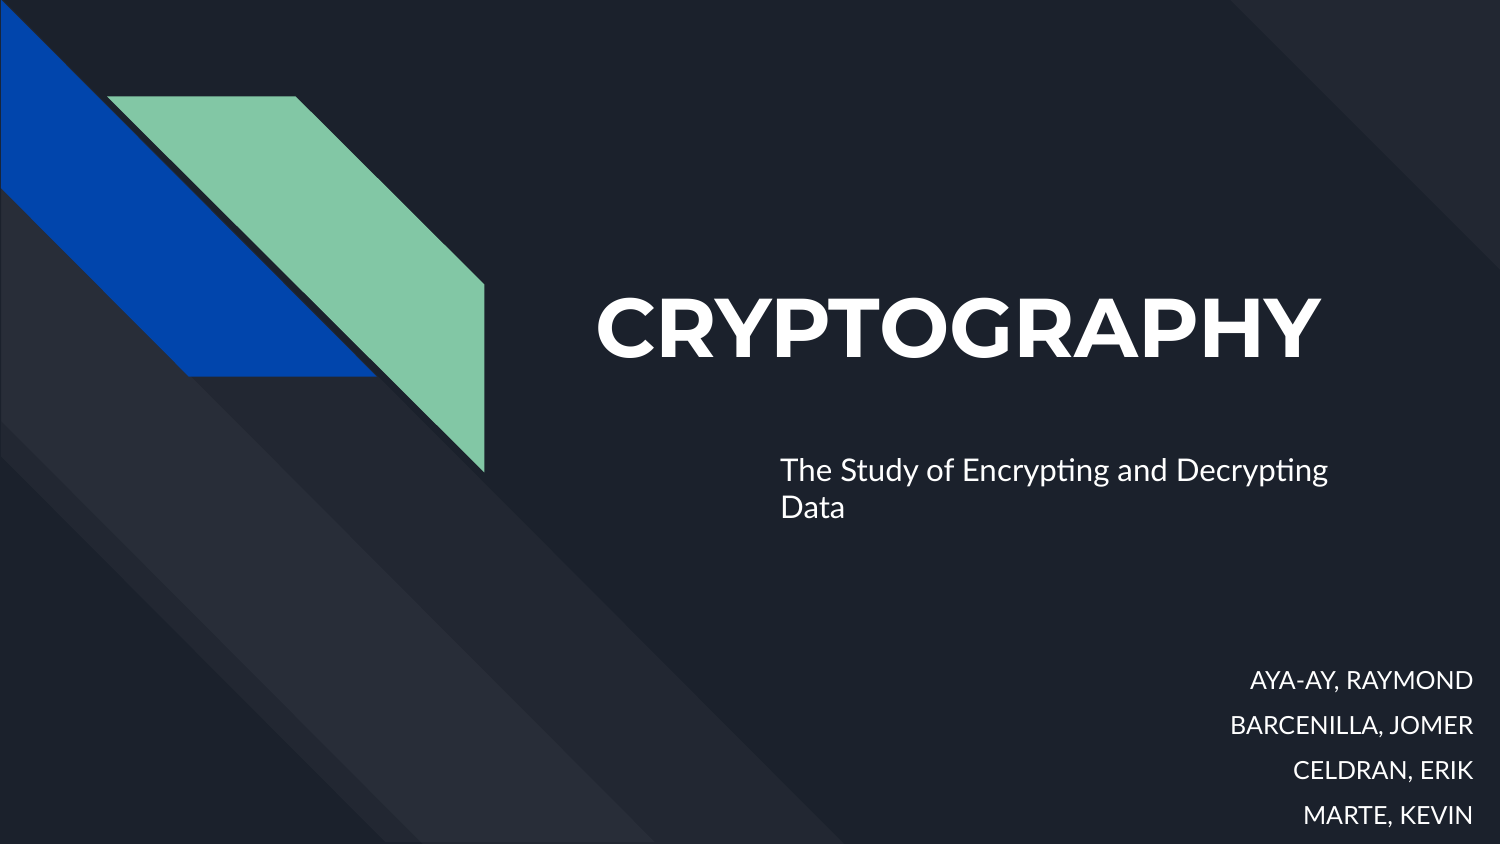

# CRYPTOGRAPHY
The Study of Encrypting and Decrypting Data
AYA-AY, RAYMOND
BARCENILLA, JOMER
CELDRAN, ERIK
MARTE, KEVIN